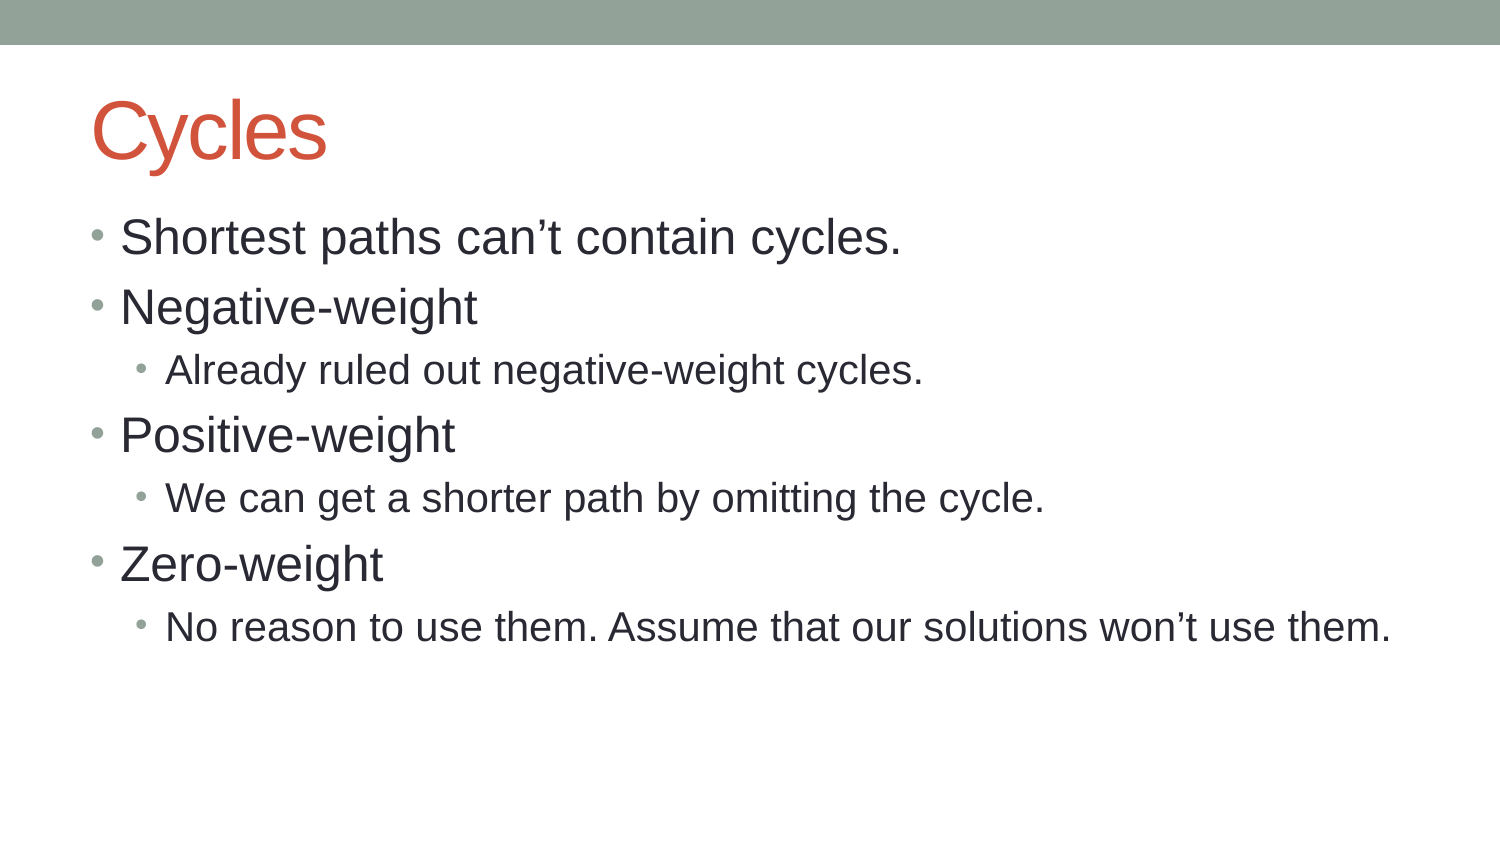

# Cycles
Shortest paths can’t contain cycles.
Negative-weight
Already ruled out negative-weight cycles.
Positive-weight
We can get a shorter path by omitting the cycle.
Zero-weight
No reason to use them. Assume that our solutions won’t use them.